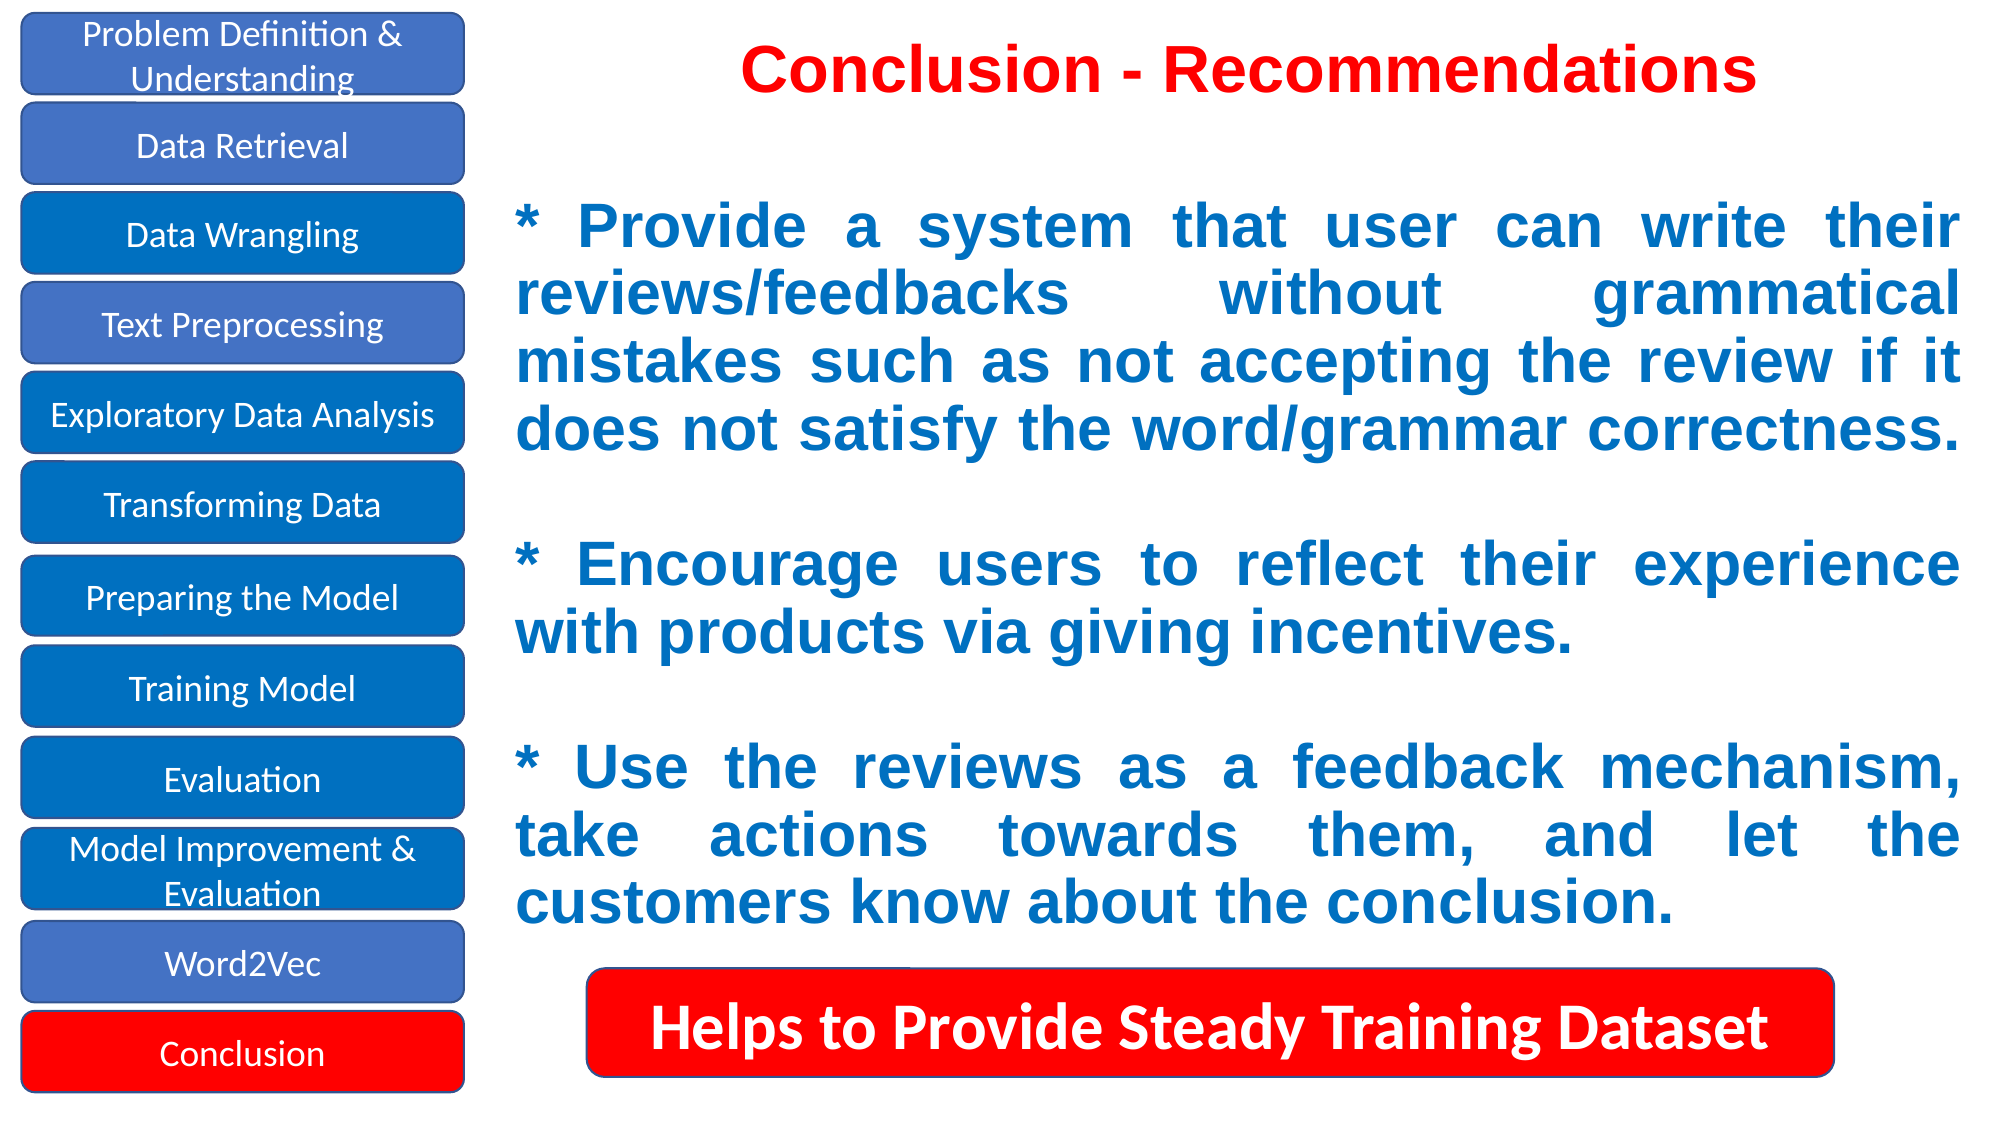

Problem Definition & Understanding
# Conclusion - Recommendations
Data Retrieval
* Provide a system that user can write their reviews/feedbacks without grammatical mistakes such as not accepting the review if it does not satisfy the word/grammar correctness.

* Encourage users to reflect their experience with products via giving incentives.

* Use the reviews as a feedback mechanism, take actions towards them, and let the customers know about the conclusion.
Data Wrangling
Text Preprocessing
Exploratory Data Analysis
Transforming Data
Preparing the Model
Training Model
Evaluation
Model Improvement &
Evaluation
Word2Vec
Helps to Provide Steady Training Dataset
Conclusion